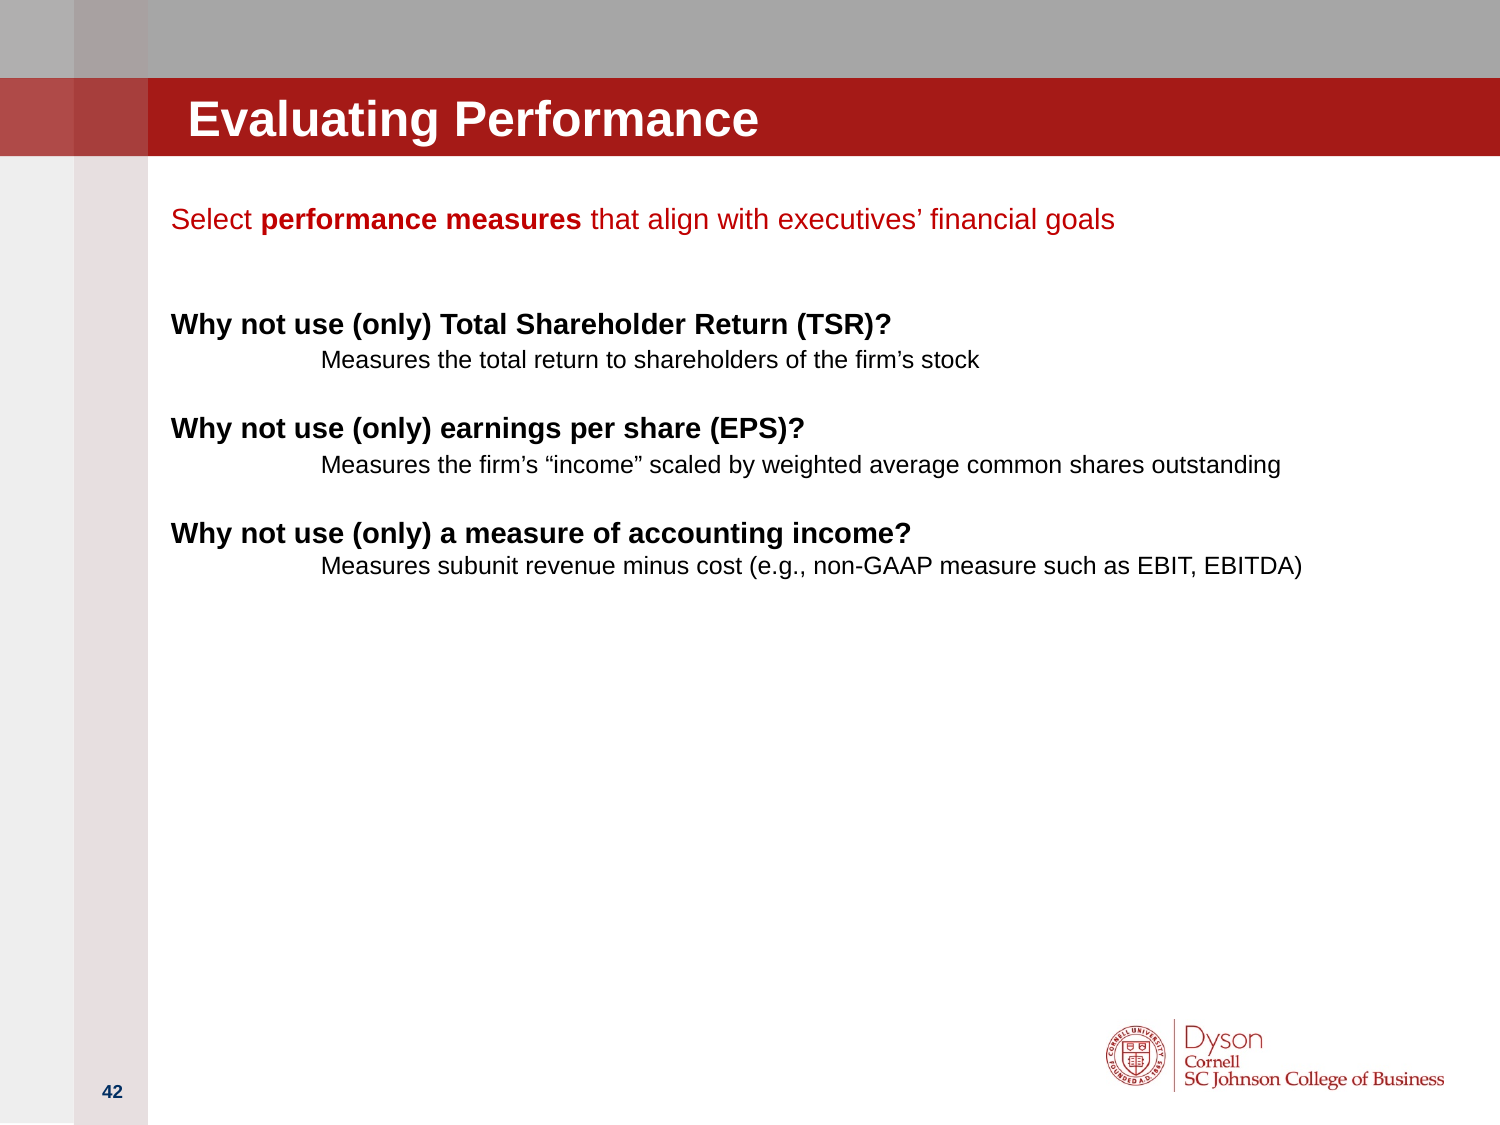

# Evaluating Performance
Select performance measures that align with executives’ financial goals

Why not use (only) Total Shareholder Return (TSR)?
	Measures the total return to shareholders of the firm’s stock

Why not use (only) earnings per share (EPS)?
	Measures the firm’s “income” scaled by weighted average common shares outstanding

Why not use (only) a measure of accounting income?
	Measures subunit revenue minus cost (e.g., non-GAAP measure such as EBIT, EBITDA)
42